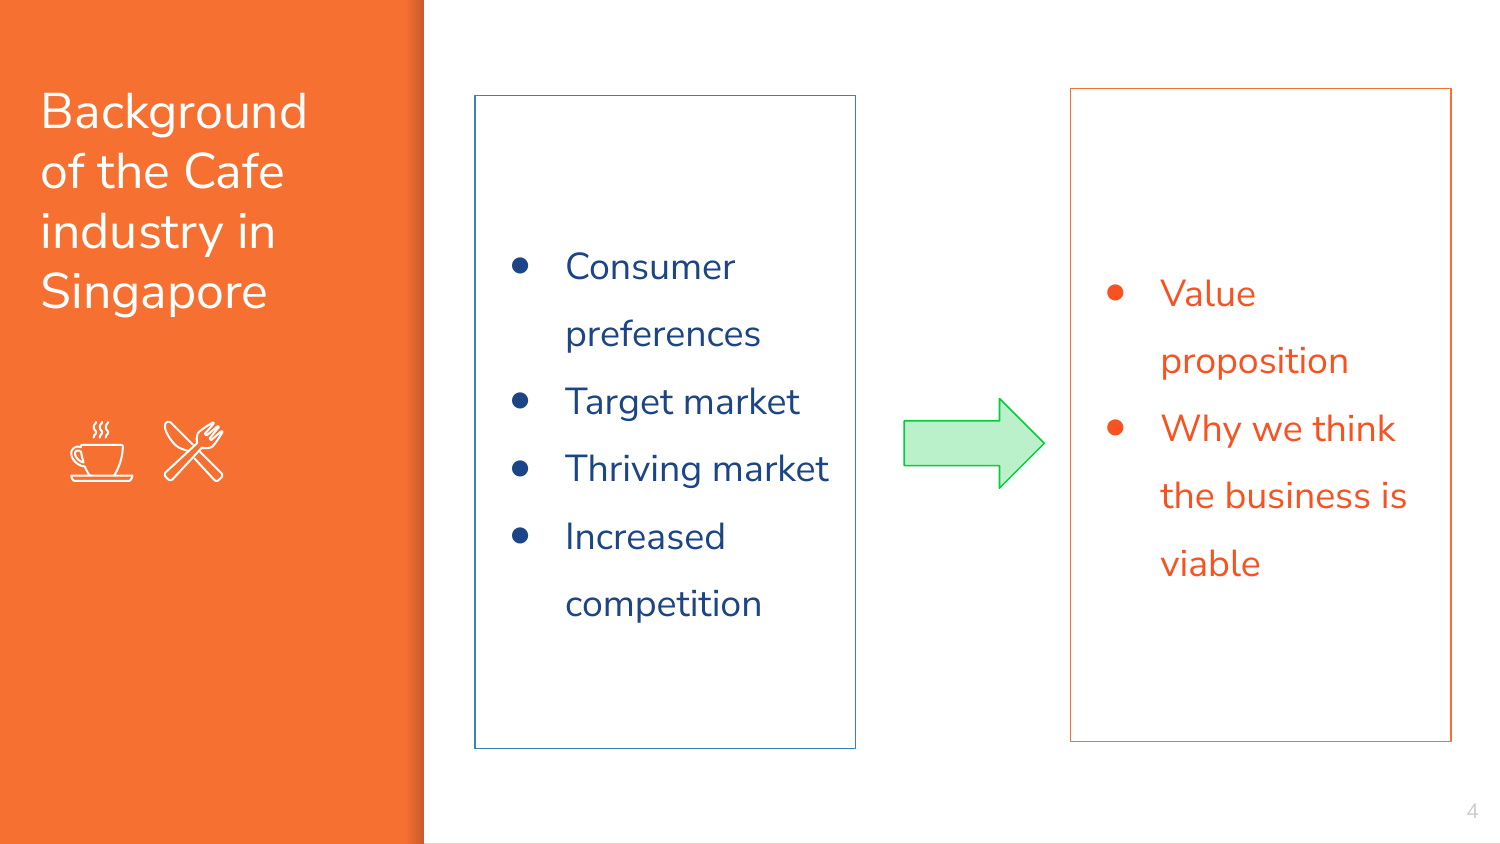

# Background of the Cafe industry in Singapore
Value proposition
Why we think the business is viable
Consumer preferences
Target market
Thriving market
Increased competition

4